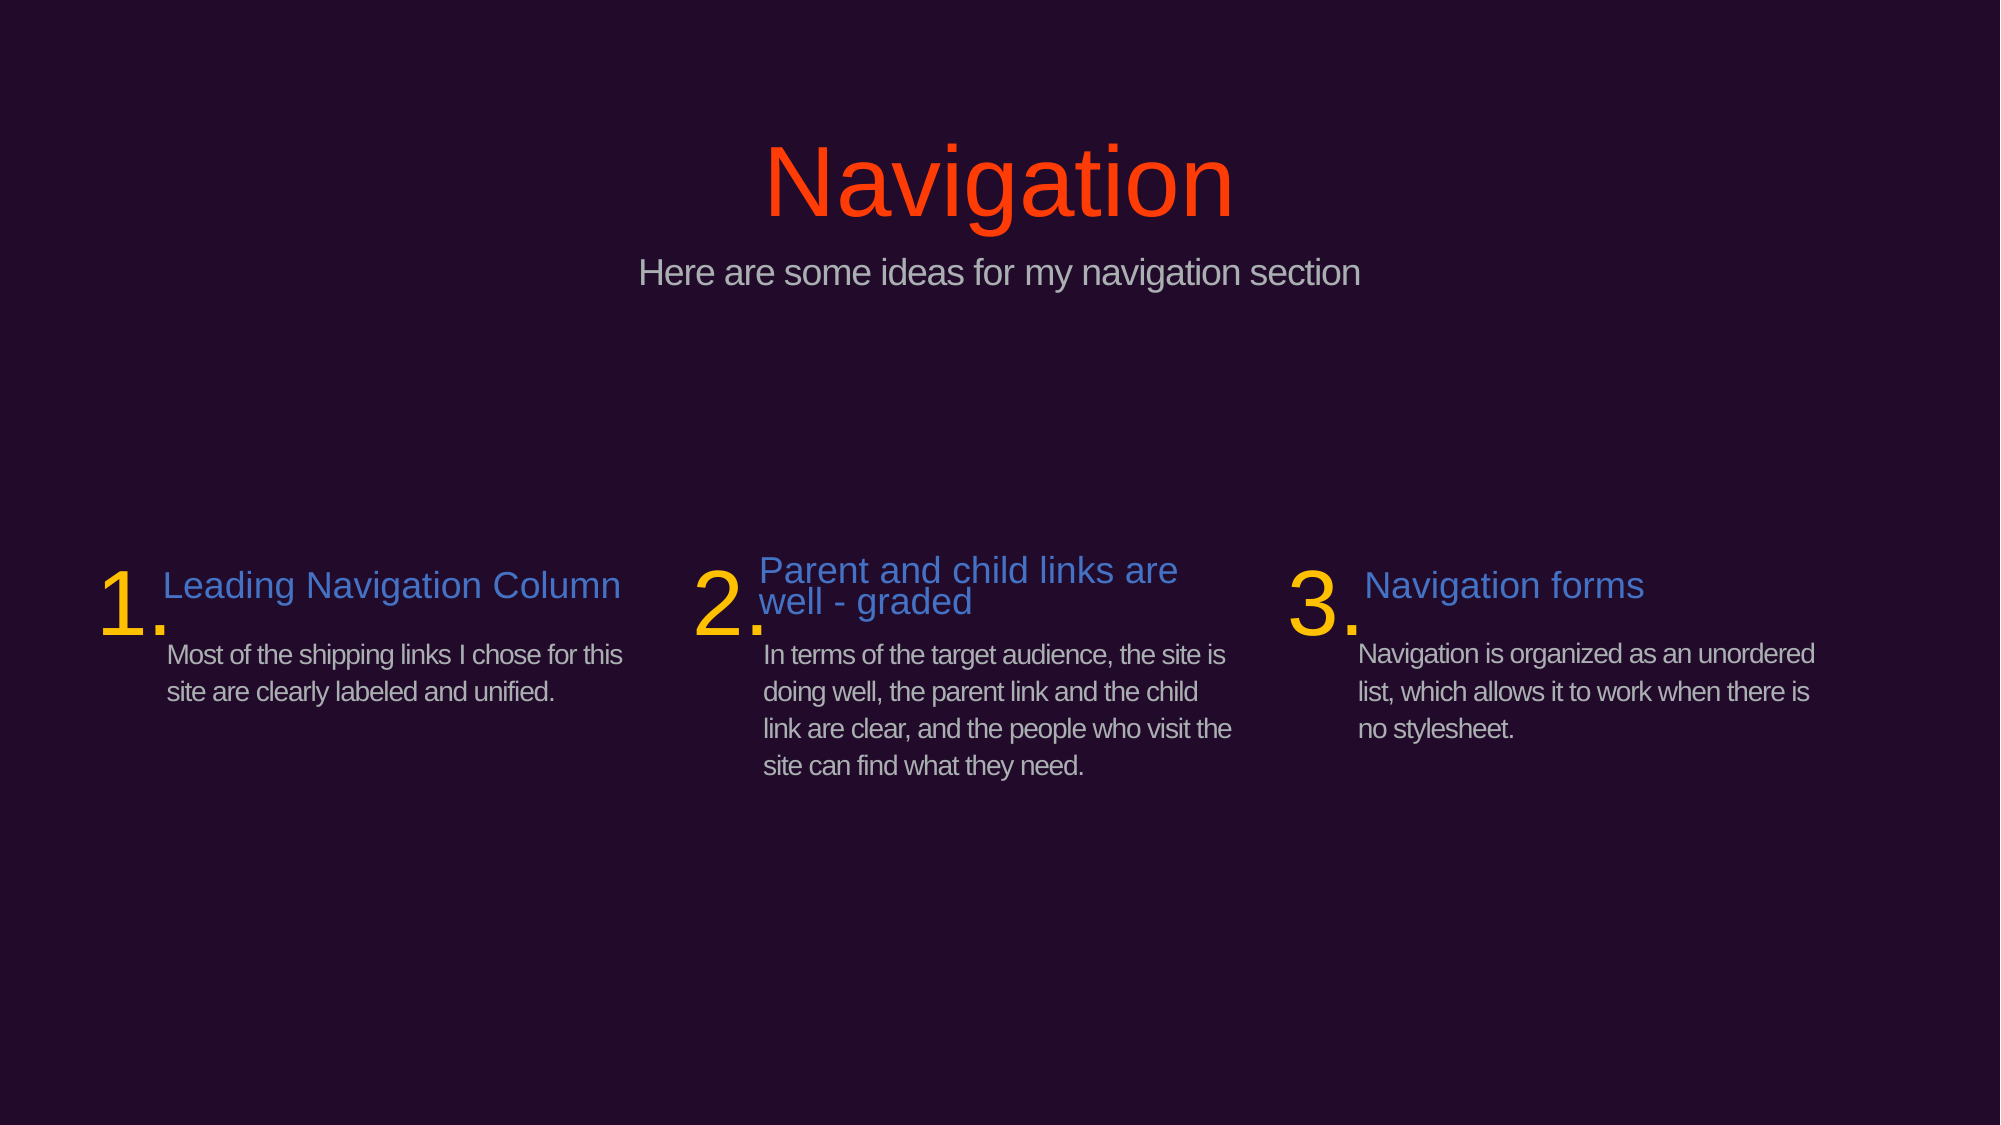

Navigation
Here are some ideas for my navigation section
3.
1.
2.
Leading Navigation Column
Parent and child links are well - graded
 Navigation forms
Navigation is organized as an unordered list, which allows it to work when there is no stylesheet.
Most of the shipping links I chose for this site are clearly labeled and unified.
In terms of the target audience, the site is doing well, the parent link and the child link are clear, and the people who visit the site can find what they need.